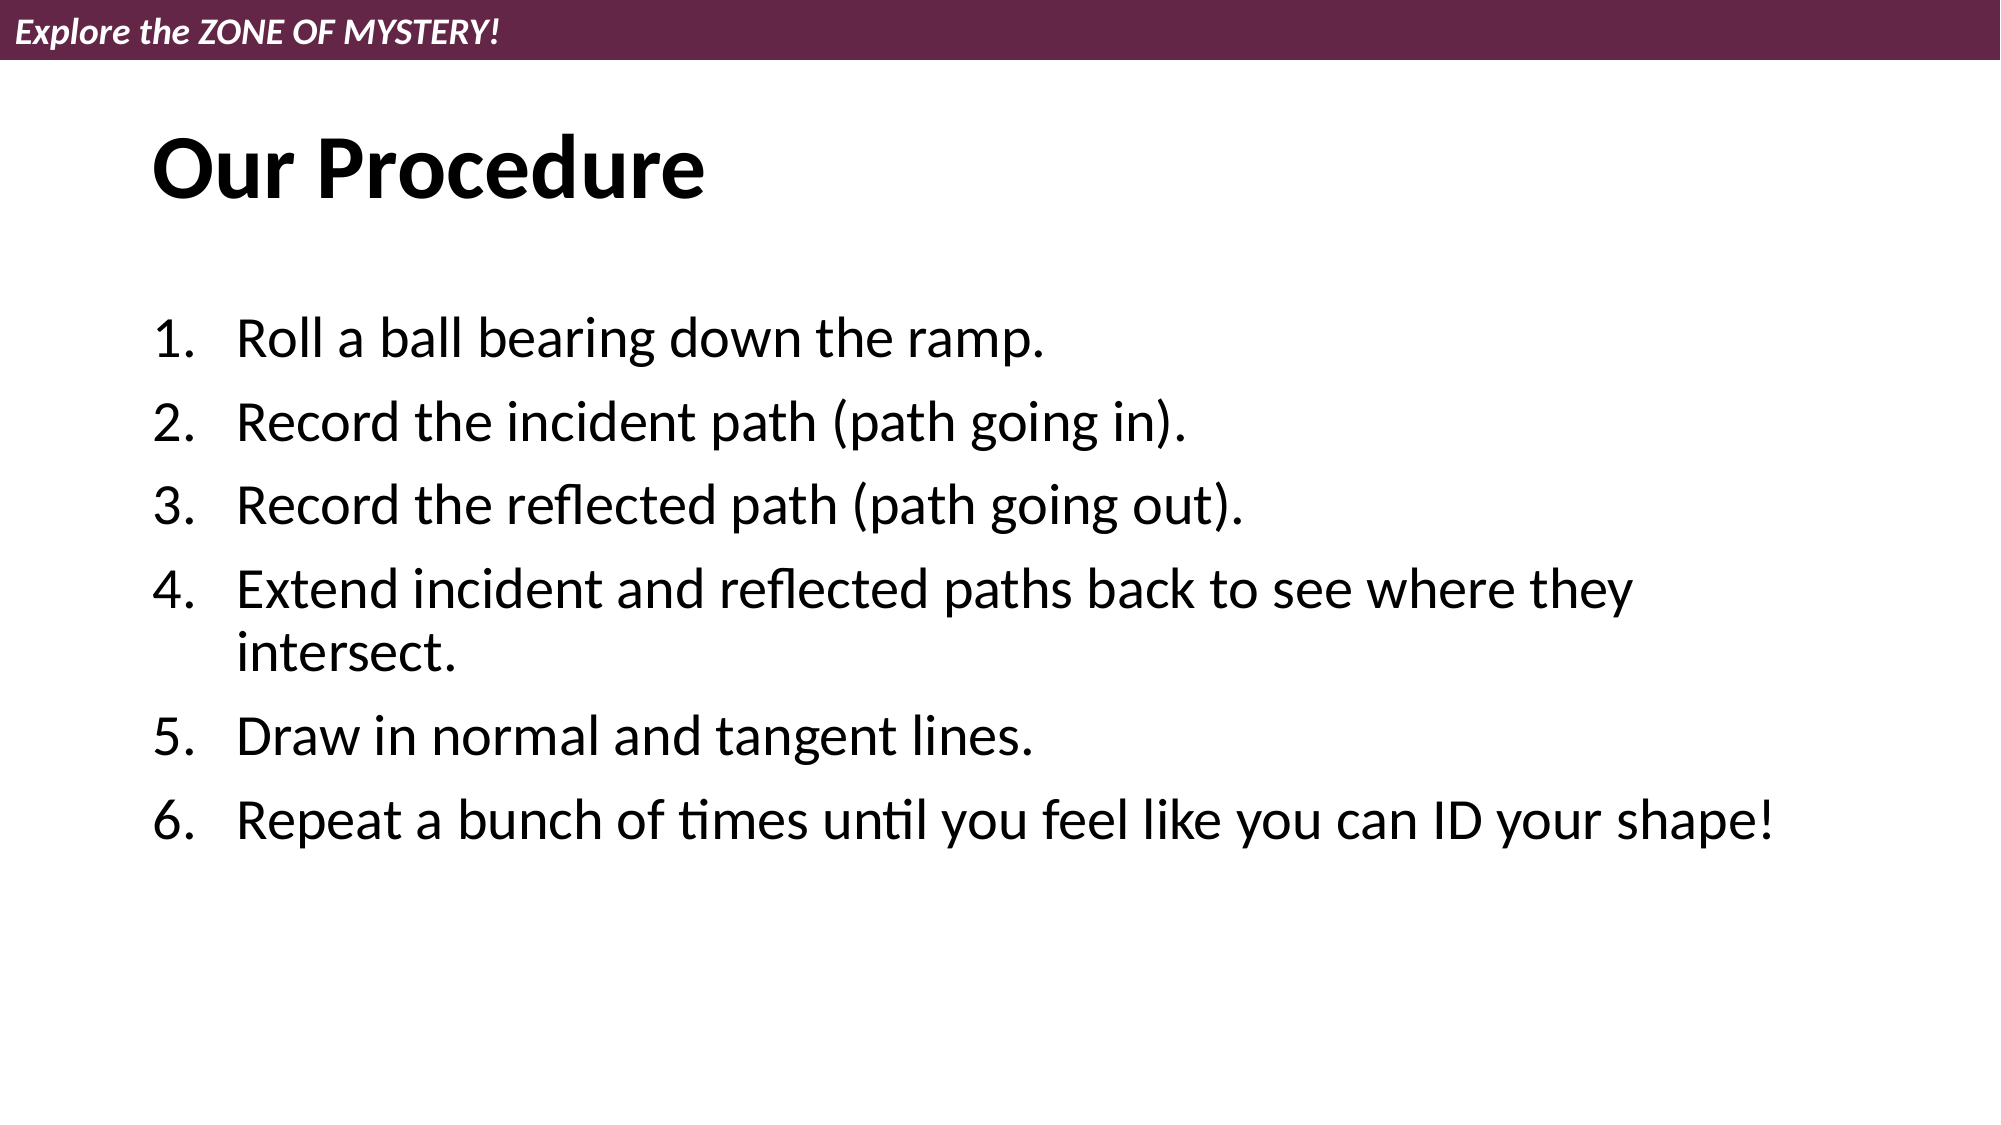

Explore the ZONE OF MYSTERY!
# Our Procedure
Roll a ball bearing down the ramp.
Record the incident path (path going in).
Record the reflected path (path going out).
Extend incident and reflected paths back to see where they intersect.
Draw in normal and tangent lines.
Repeat a bunch of times until you feel like you can ID your shape!